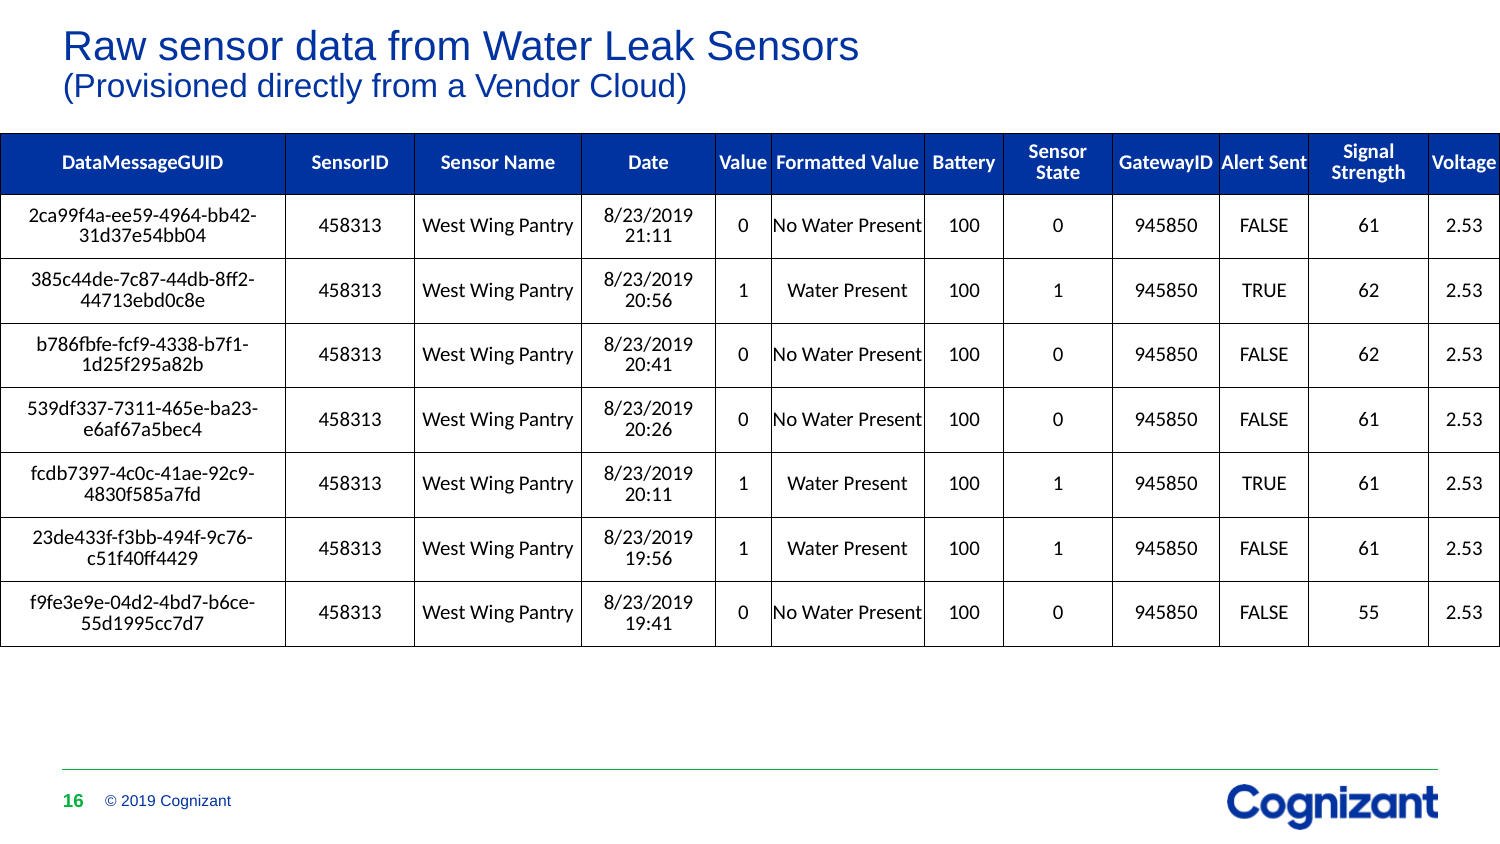

# Raw sensor data from Water Leak Sensors (Provisioned directly from a Vendor Cloud)
| DataMessageGUID | SensorID | Sensor Name | Date | Value | Formatted Value | Battery | Sensor State | GatewayID | Alert Sent | Signal Strength | Voltage |
| --- | --- | --- | --- | --- | --- | --- | --- | --- | --- | --- | --- |
| 2ca99f4a-ee59-4964-bb42-31d37e54bb04 | 458313 | West Wing Pantry | 8/23/2019 21:11 | 0 | No Water Present | 100 | 0 | 945850 | FALSE | 61 | 2.53 |
| 385c44de-7c87-44db-8ff2-44713ebd0c8e | 458313 | West Wing Pantry | 8/23/2019 20:56 | 1 | Water Present | 100 | 1 | 945850 | TRUE | 62 | 2.53 |
| b786fbfe-fcf9-4338-b7f1-1d25f295a82b | 458313 | West Wing Pantry | 8/23/2019 20:41 | 0 | No Water Present | 100 | 0 | 945850 | FALSE | 62 | 2.53 |
| 539df337-7311-465e-ba23-e6af67a5bec4 | 458313 | West Wing Pantry | 8/23/2019 20:26 | 0 | No Water Present | 100 | 0 | 945850 | FALSE | 61 | 2.53 |
| fcdb7397-4c0c-41ae-92c9-4830f585a7fd | 458313 | West Wing Pantry | 8/23/2019 20:11 | 1 | Water Present | 100 | 1 | 945850 | TRUE | 61 | 2.53 |
| 23de433f-f3bb-494f-9c76-c51f40ff4429 | 458313 | West Wing Pantry | 8/23/2019 19:56 | 1 | Water Present | 100 | 1 | 945850 | FALSE | 61 | 2.53 |
| f9fe3e9e-04d2-4bd7-b6ce-55d1995cc7d7 | 458313 | West Wing Pantry | 8/23/2019 19:41 | 0 | No Water Present | 100 | 0 | 945850 | FALSE | 55 | 2.53 |
16
© 2019 Cognizant